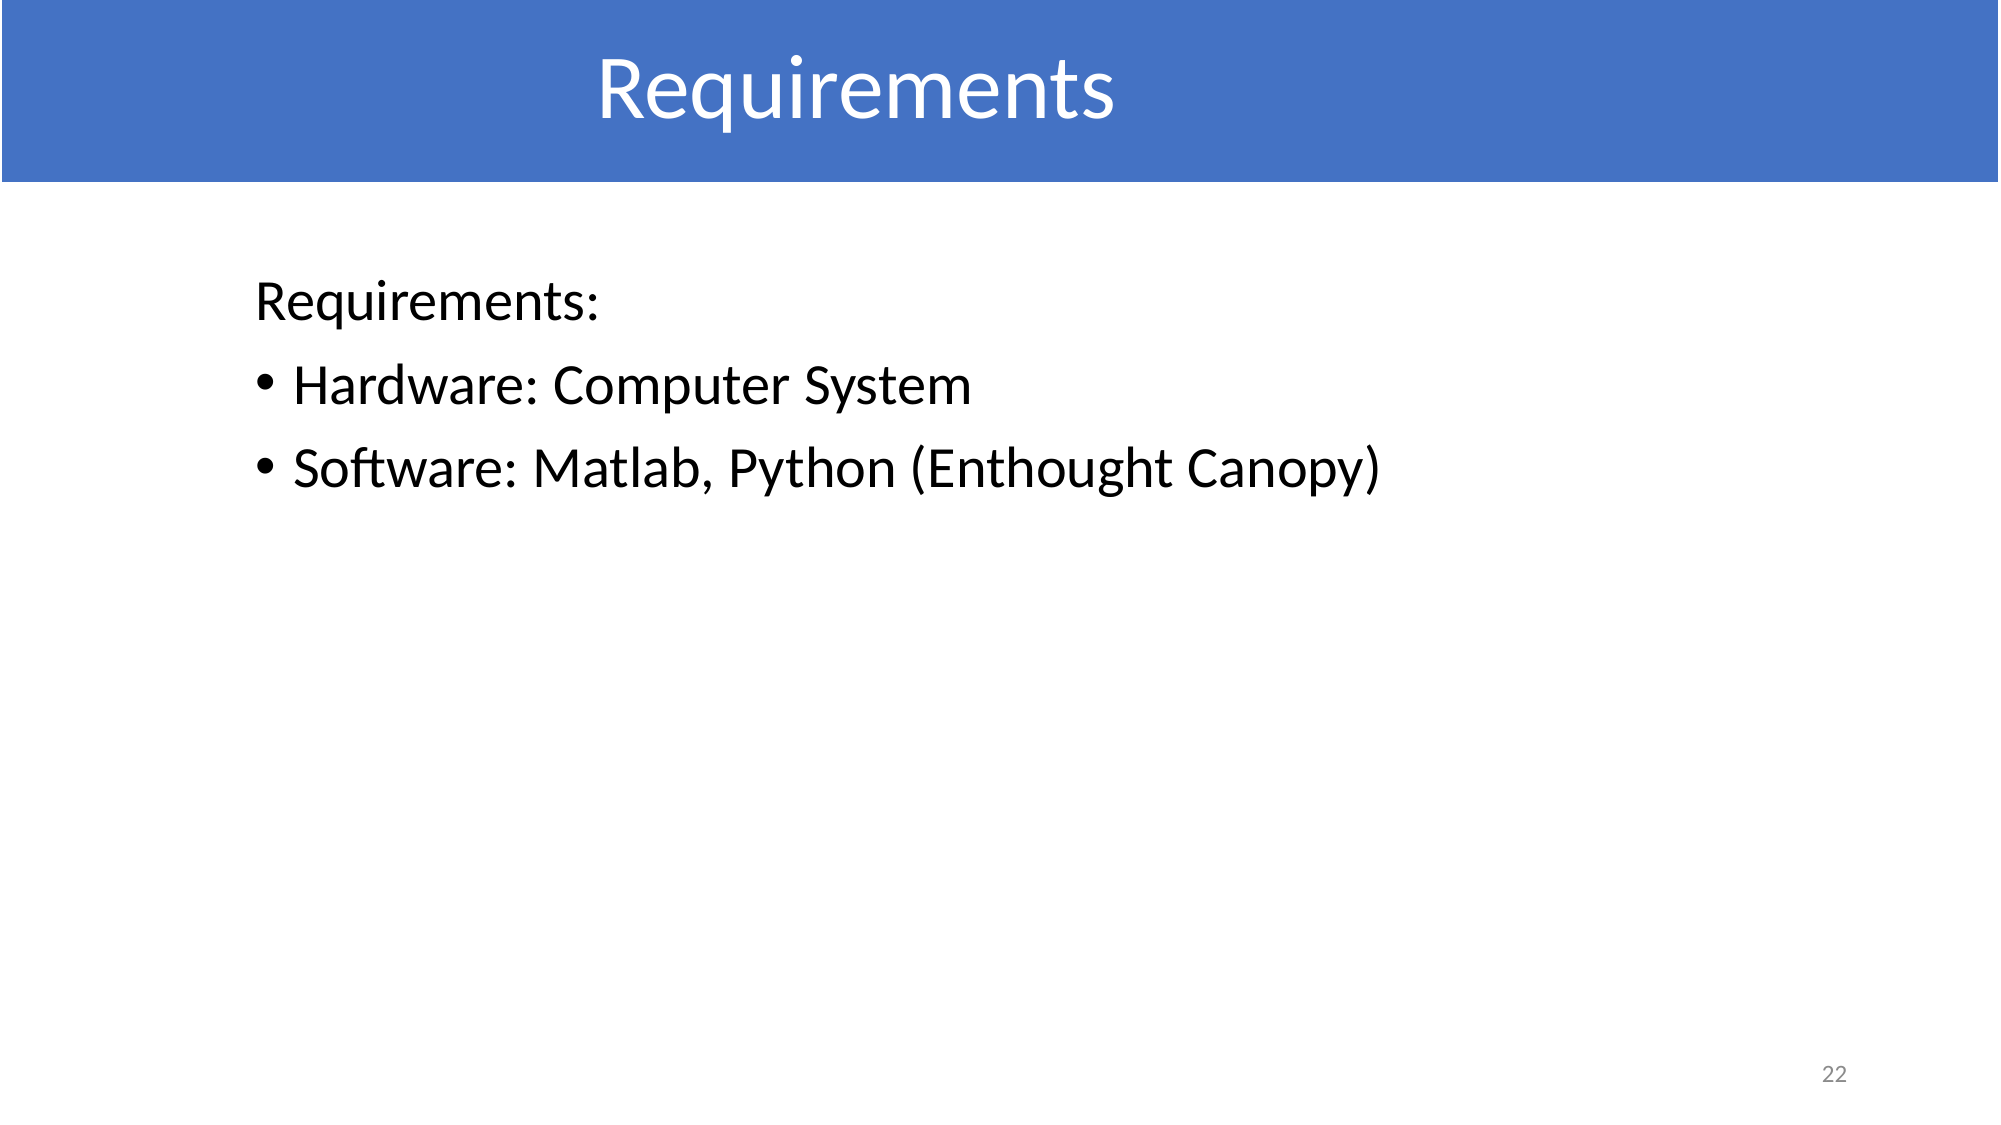

# Requirements
Requirements:
Hardware: Computer System
Software: Matlab, Python (Enthought Canopy)

22